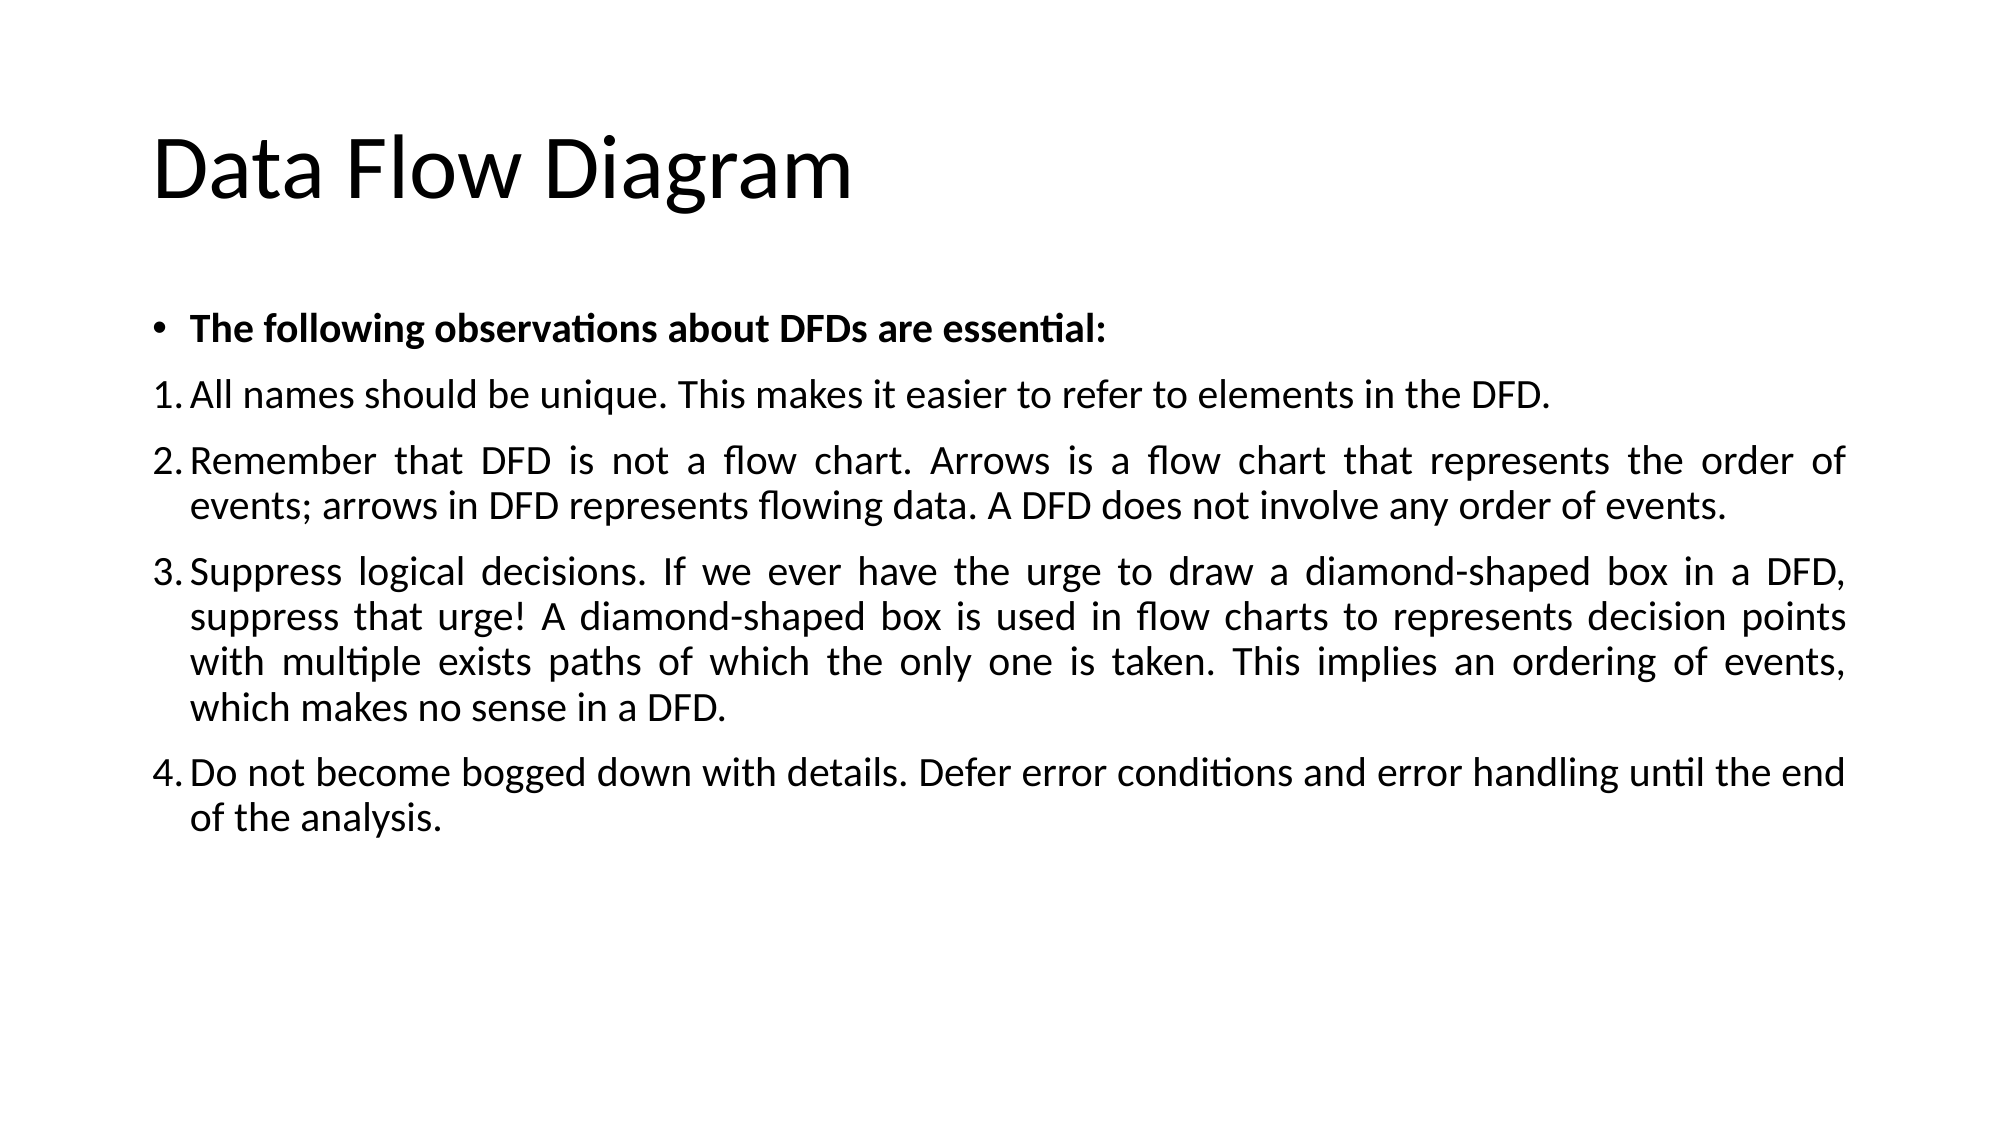

# Data Flow Diagram
The following observations about DFDs are essential:
All names should be unique. This makes it easier to refer to elements in the DFD.
Remember that DFD is not a flow chart. Arrows is a flow chart that represents the order of events; arrows in DFD represents flowing data. A DFD does not involve any order of events.
Suppress logical decisions. If we ever have the urge to draw a diamond-shaped box in a DFD, suppress that urge! A diamond-shaped box is used in flow charts to represents decision points with multiple exists paths of which the only one is taken. This implies an ordering of events, which makes no sense in a DFD.
Do not become bogged down with details. Defer error conditions and error handling until the end of the analysis.